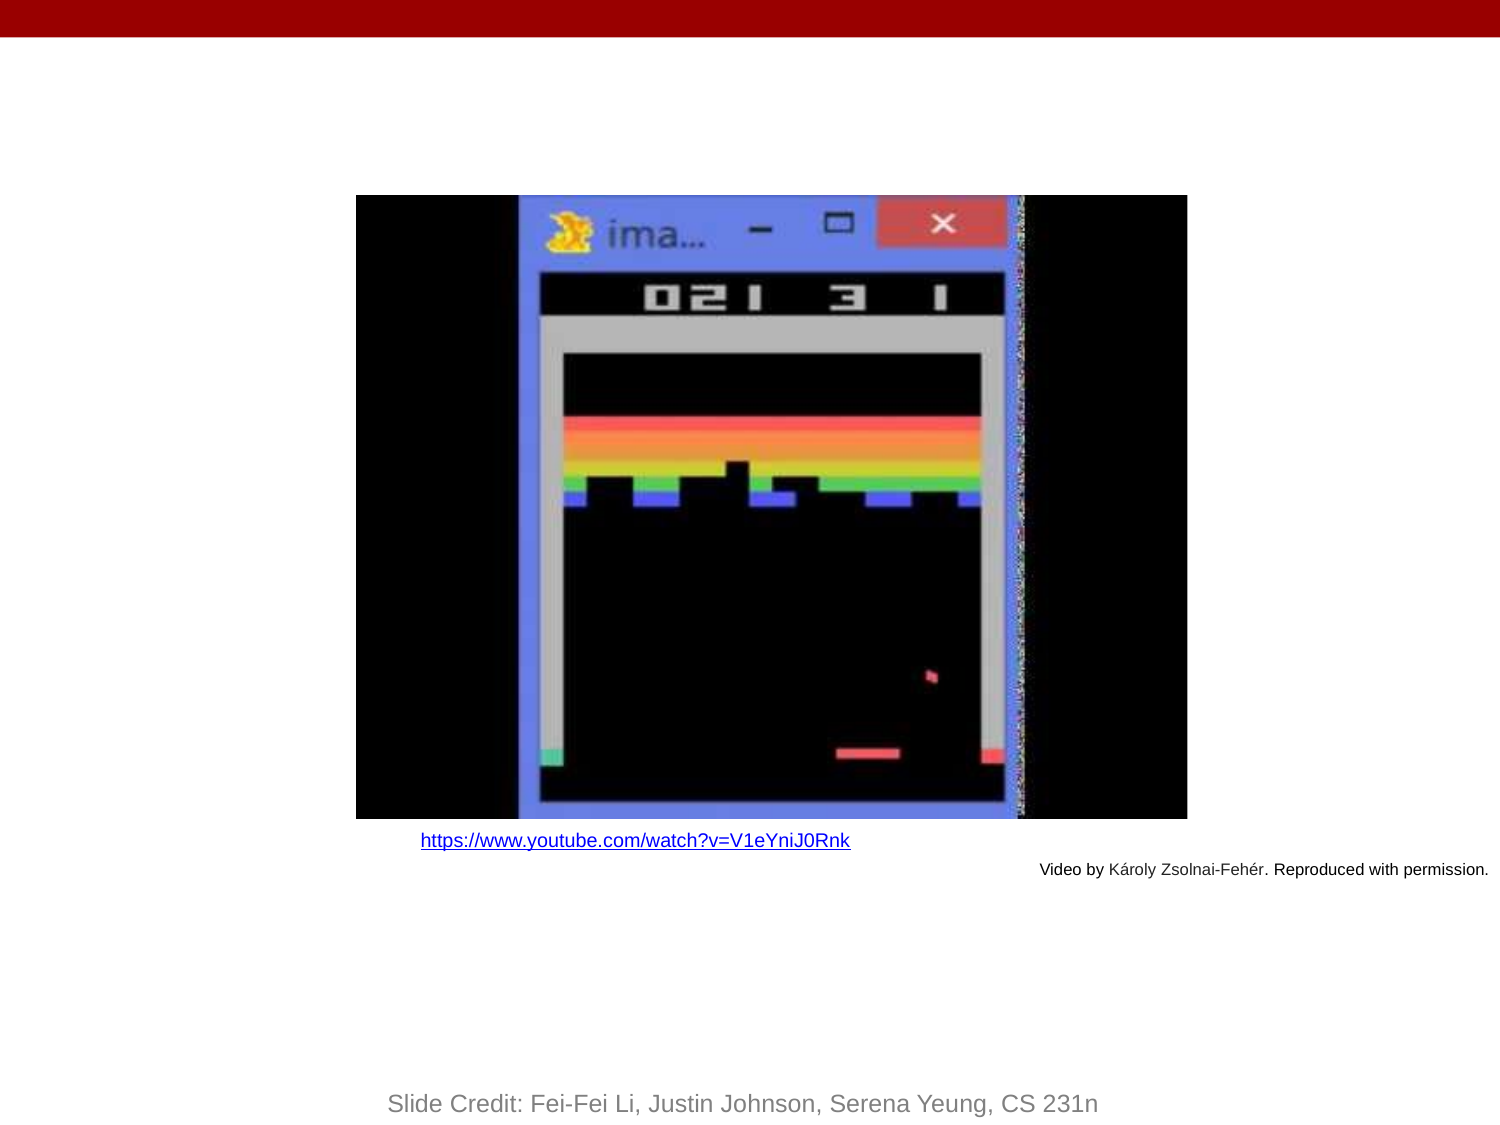

https://www.youtube.com/watch?v=V1eYniJ0Rnk
Video by Károly Zsolnai-Fehér. Reproduced with permission.
Slide Credit: Fei-Fei Li, Justin Johnson, Serena Yeung, CS 231n